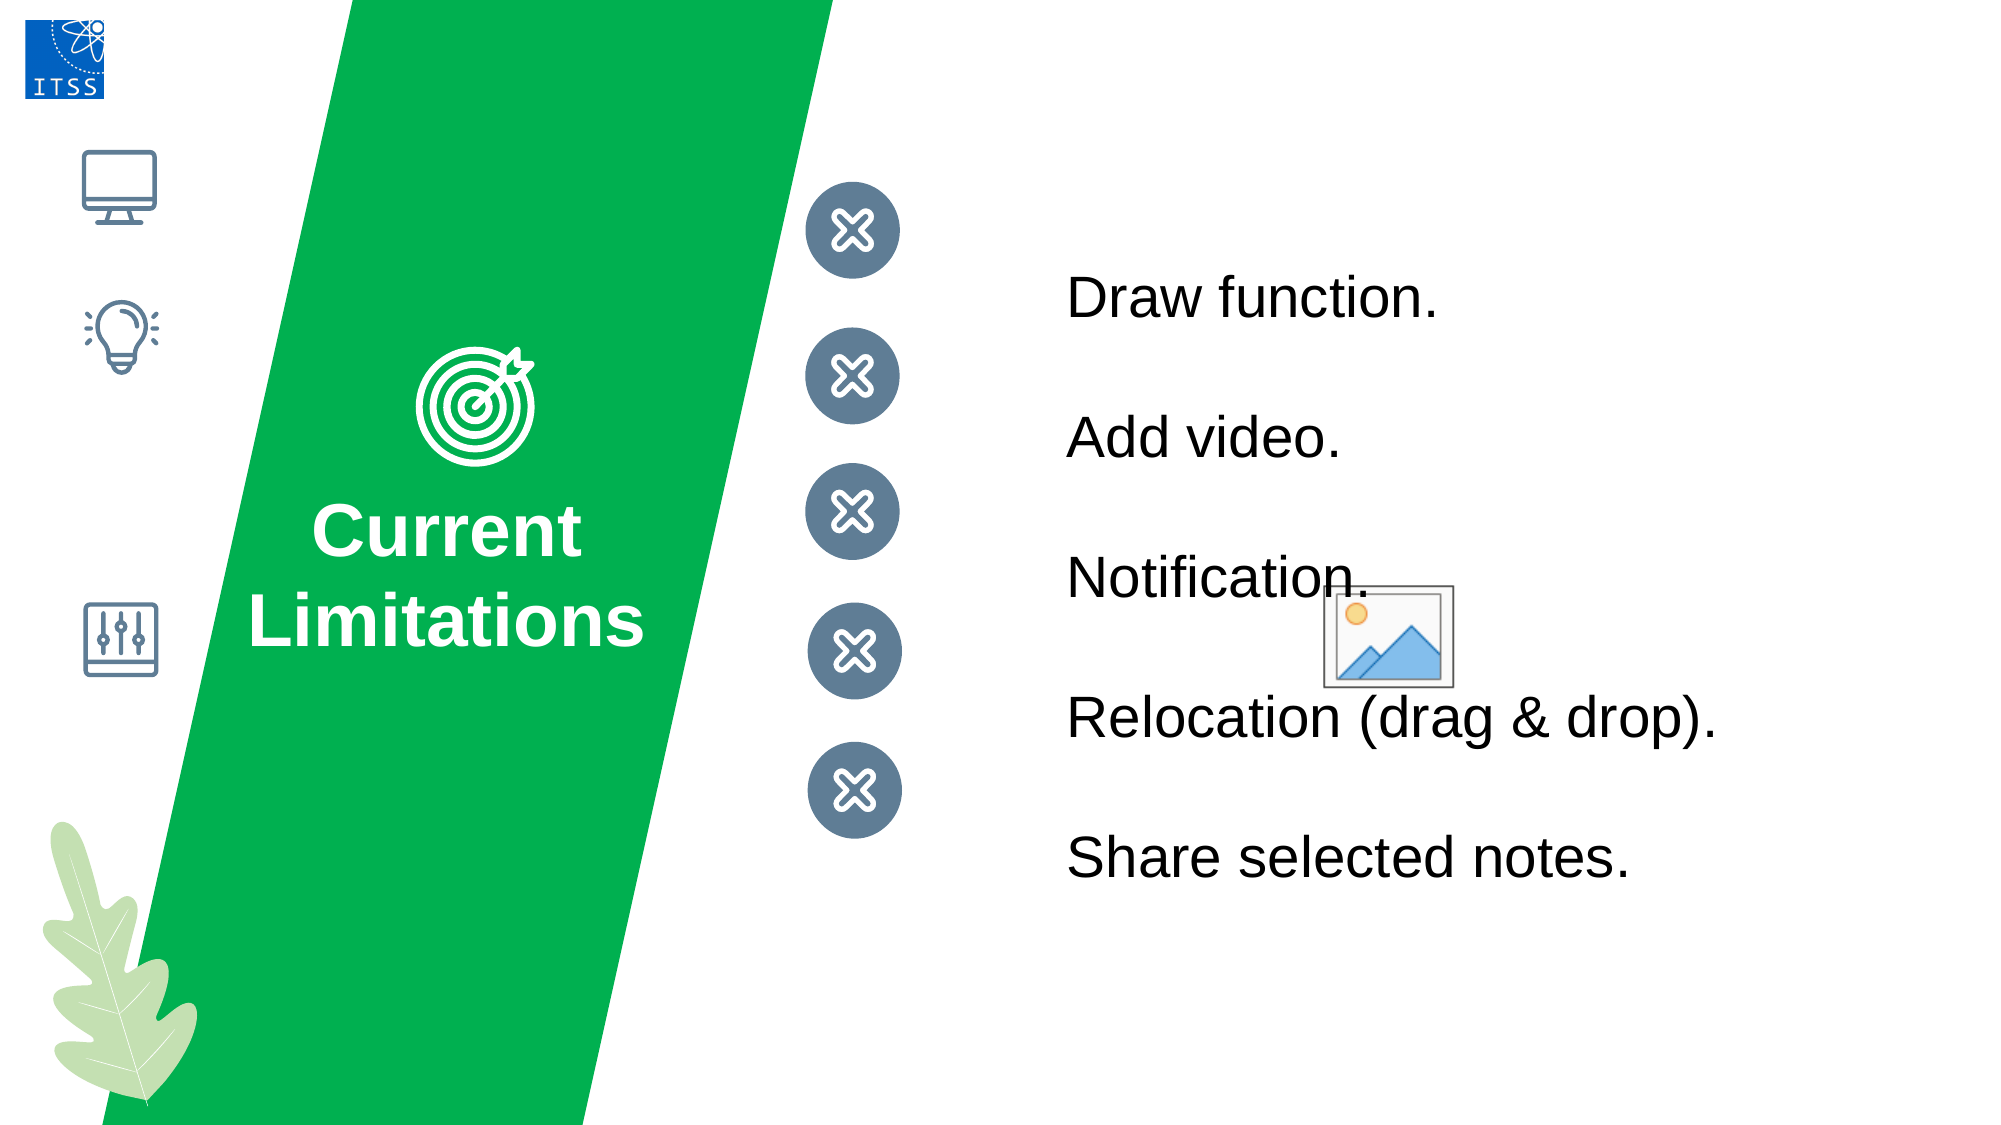

Draw function.
Add video.
Notification.
Relocation (drag & drop).
Share selected notes.

Current Limitations